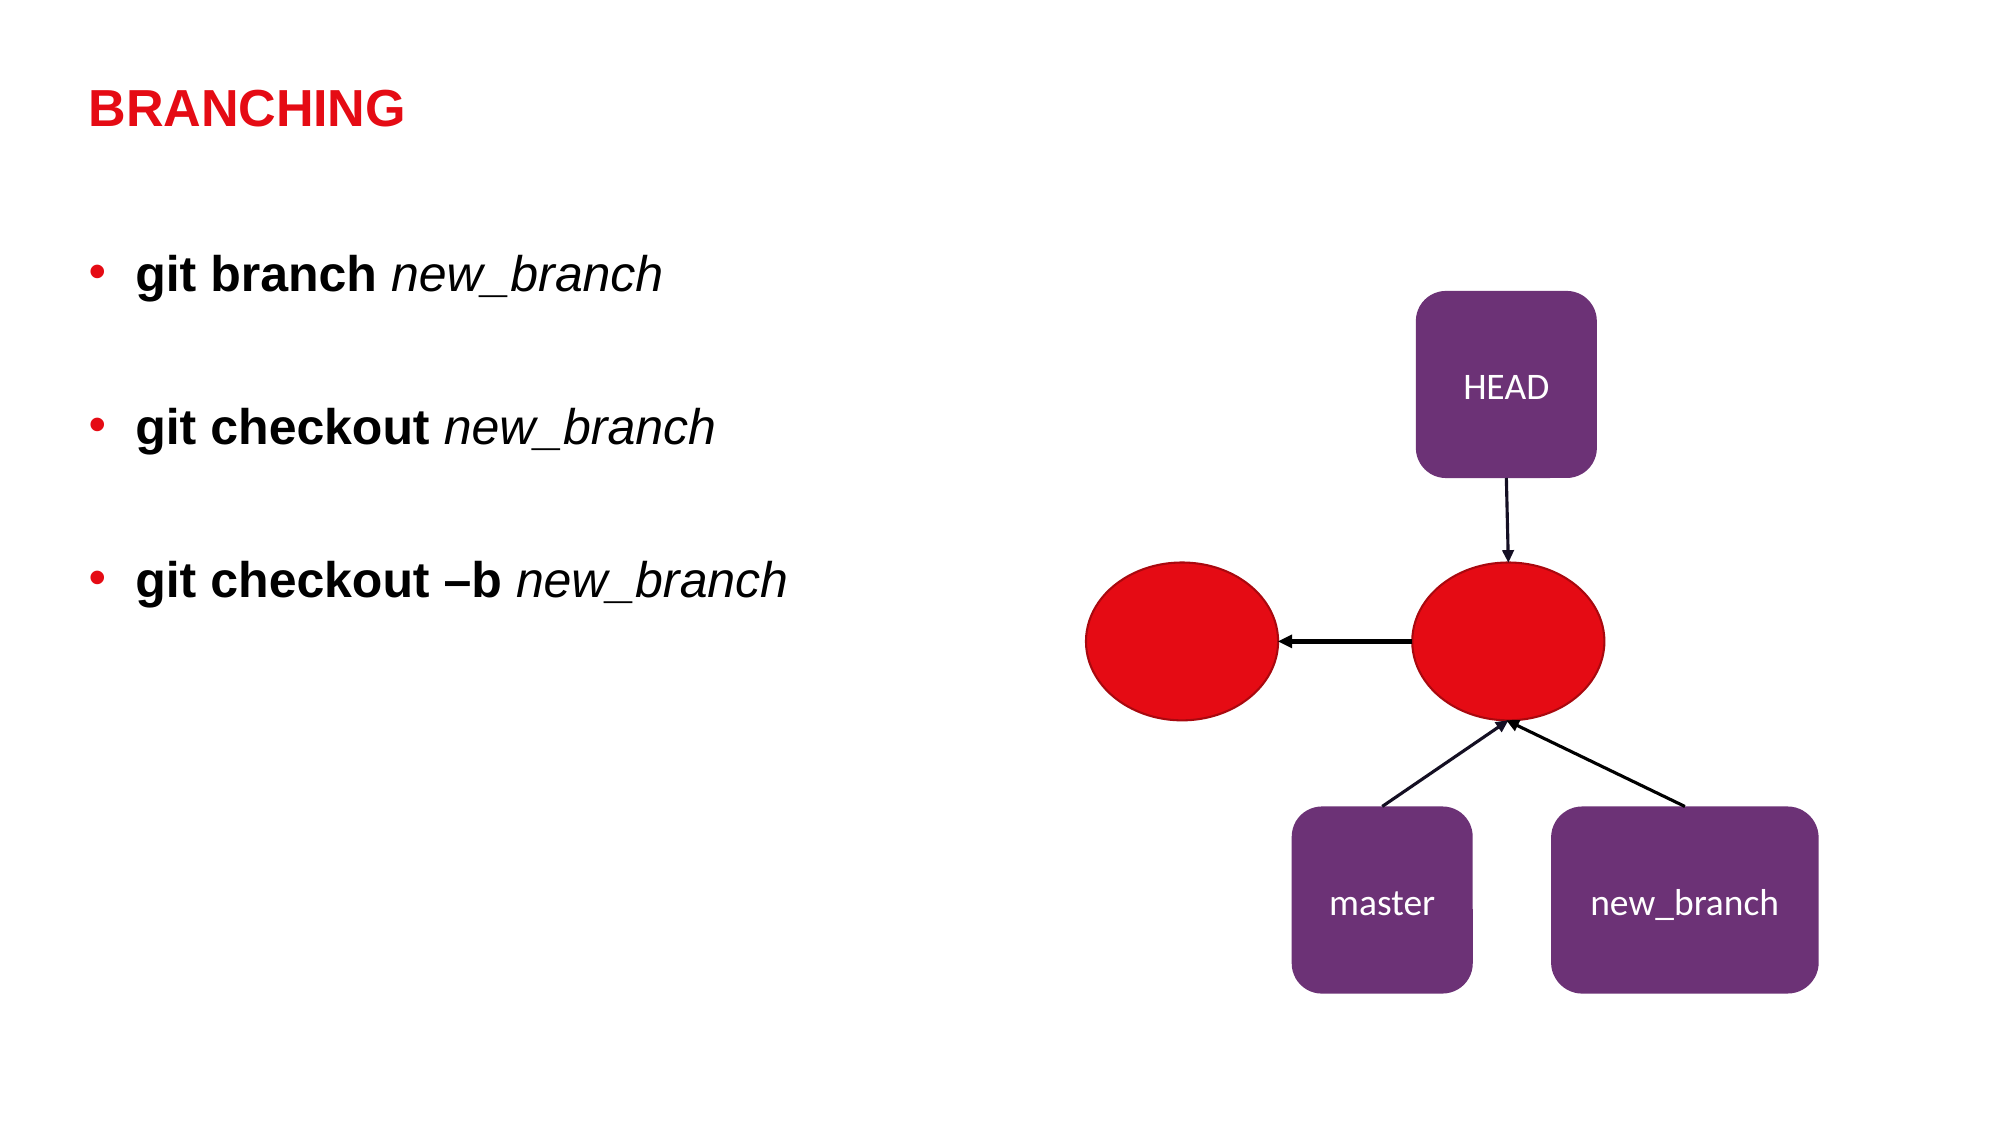

# Branching

git branch new_branch

git checkout new_branch

git checkout –b new_branch

HEAD

master
new_branch